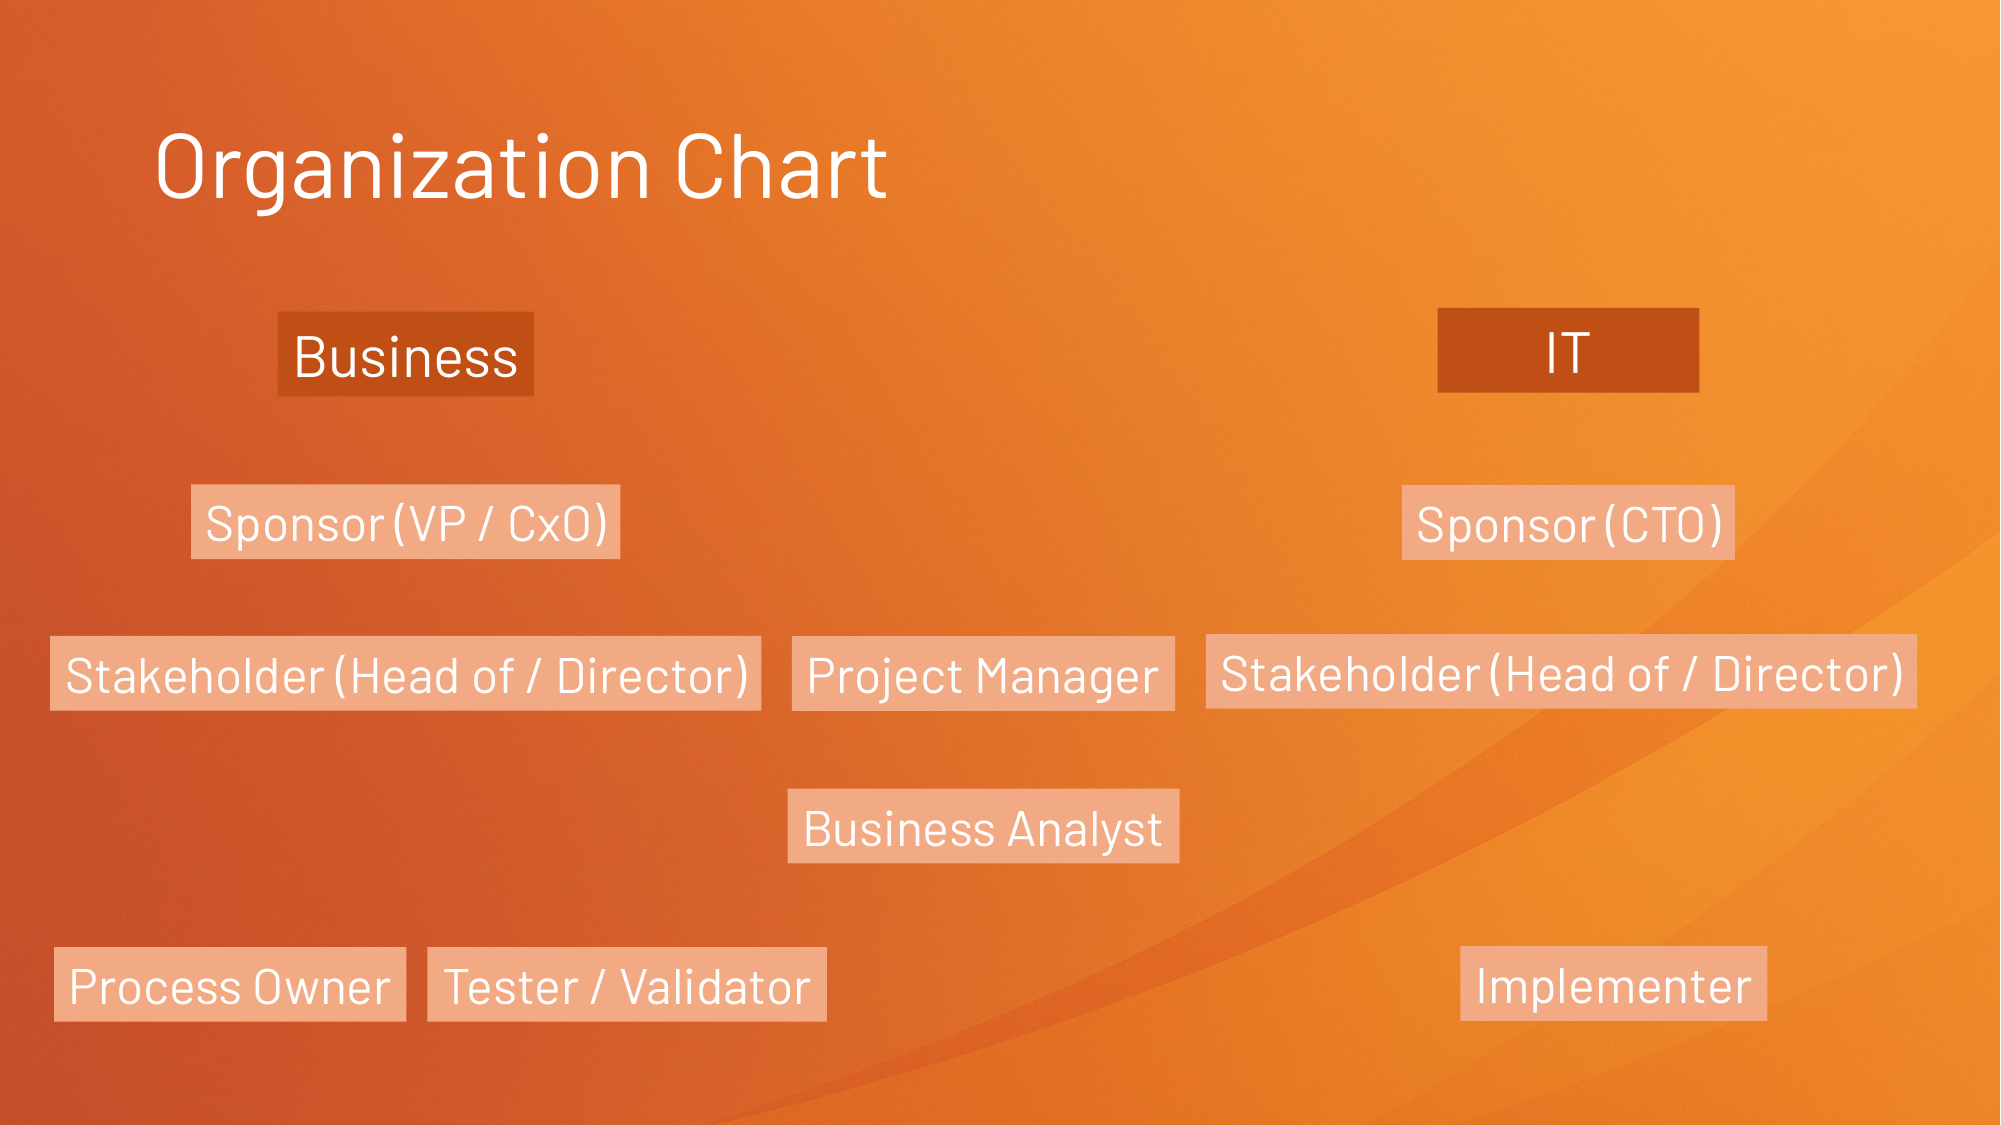

# Organization Chart
IT
Business
Sponsor (VP / CxO)
Sponsor (CTO)
Stakeholder (Head of / Director)
Stakeholder (Head of / Director)
Project Manager
Business Analyst
Implementer
Process Owner
Tester / Validator